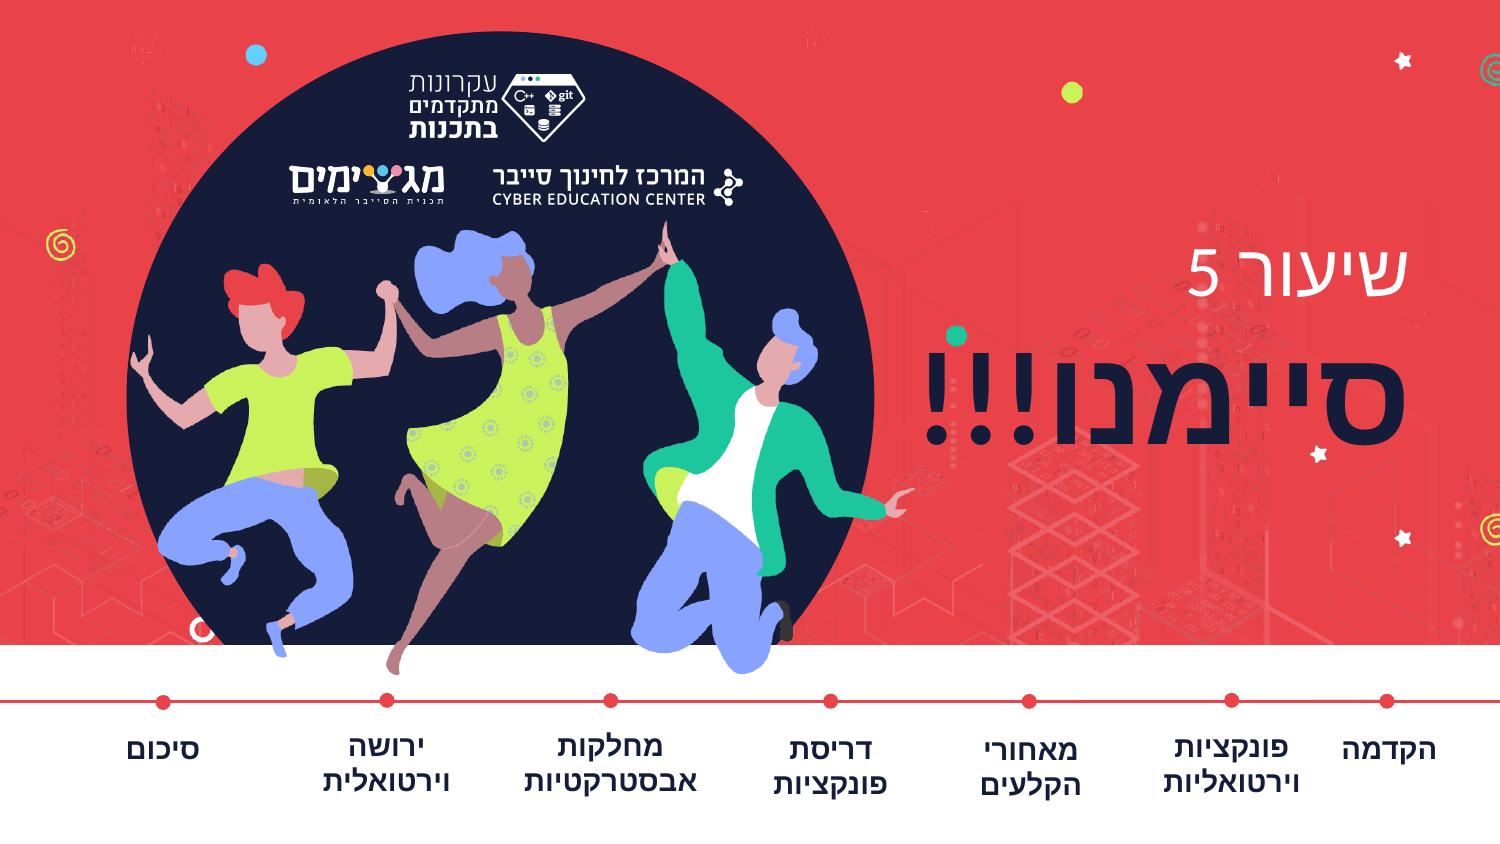

# שיעור 5
סיימנו!!!

ירושה וירטואלית
מחלקות אבסטרקטיות
פונקציות וירטואליות
סיכום
דריסת פונקציות
הקדמה
מאחורי הקלעים